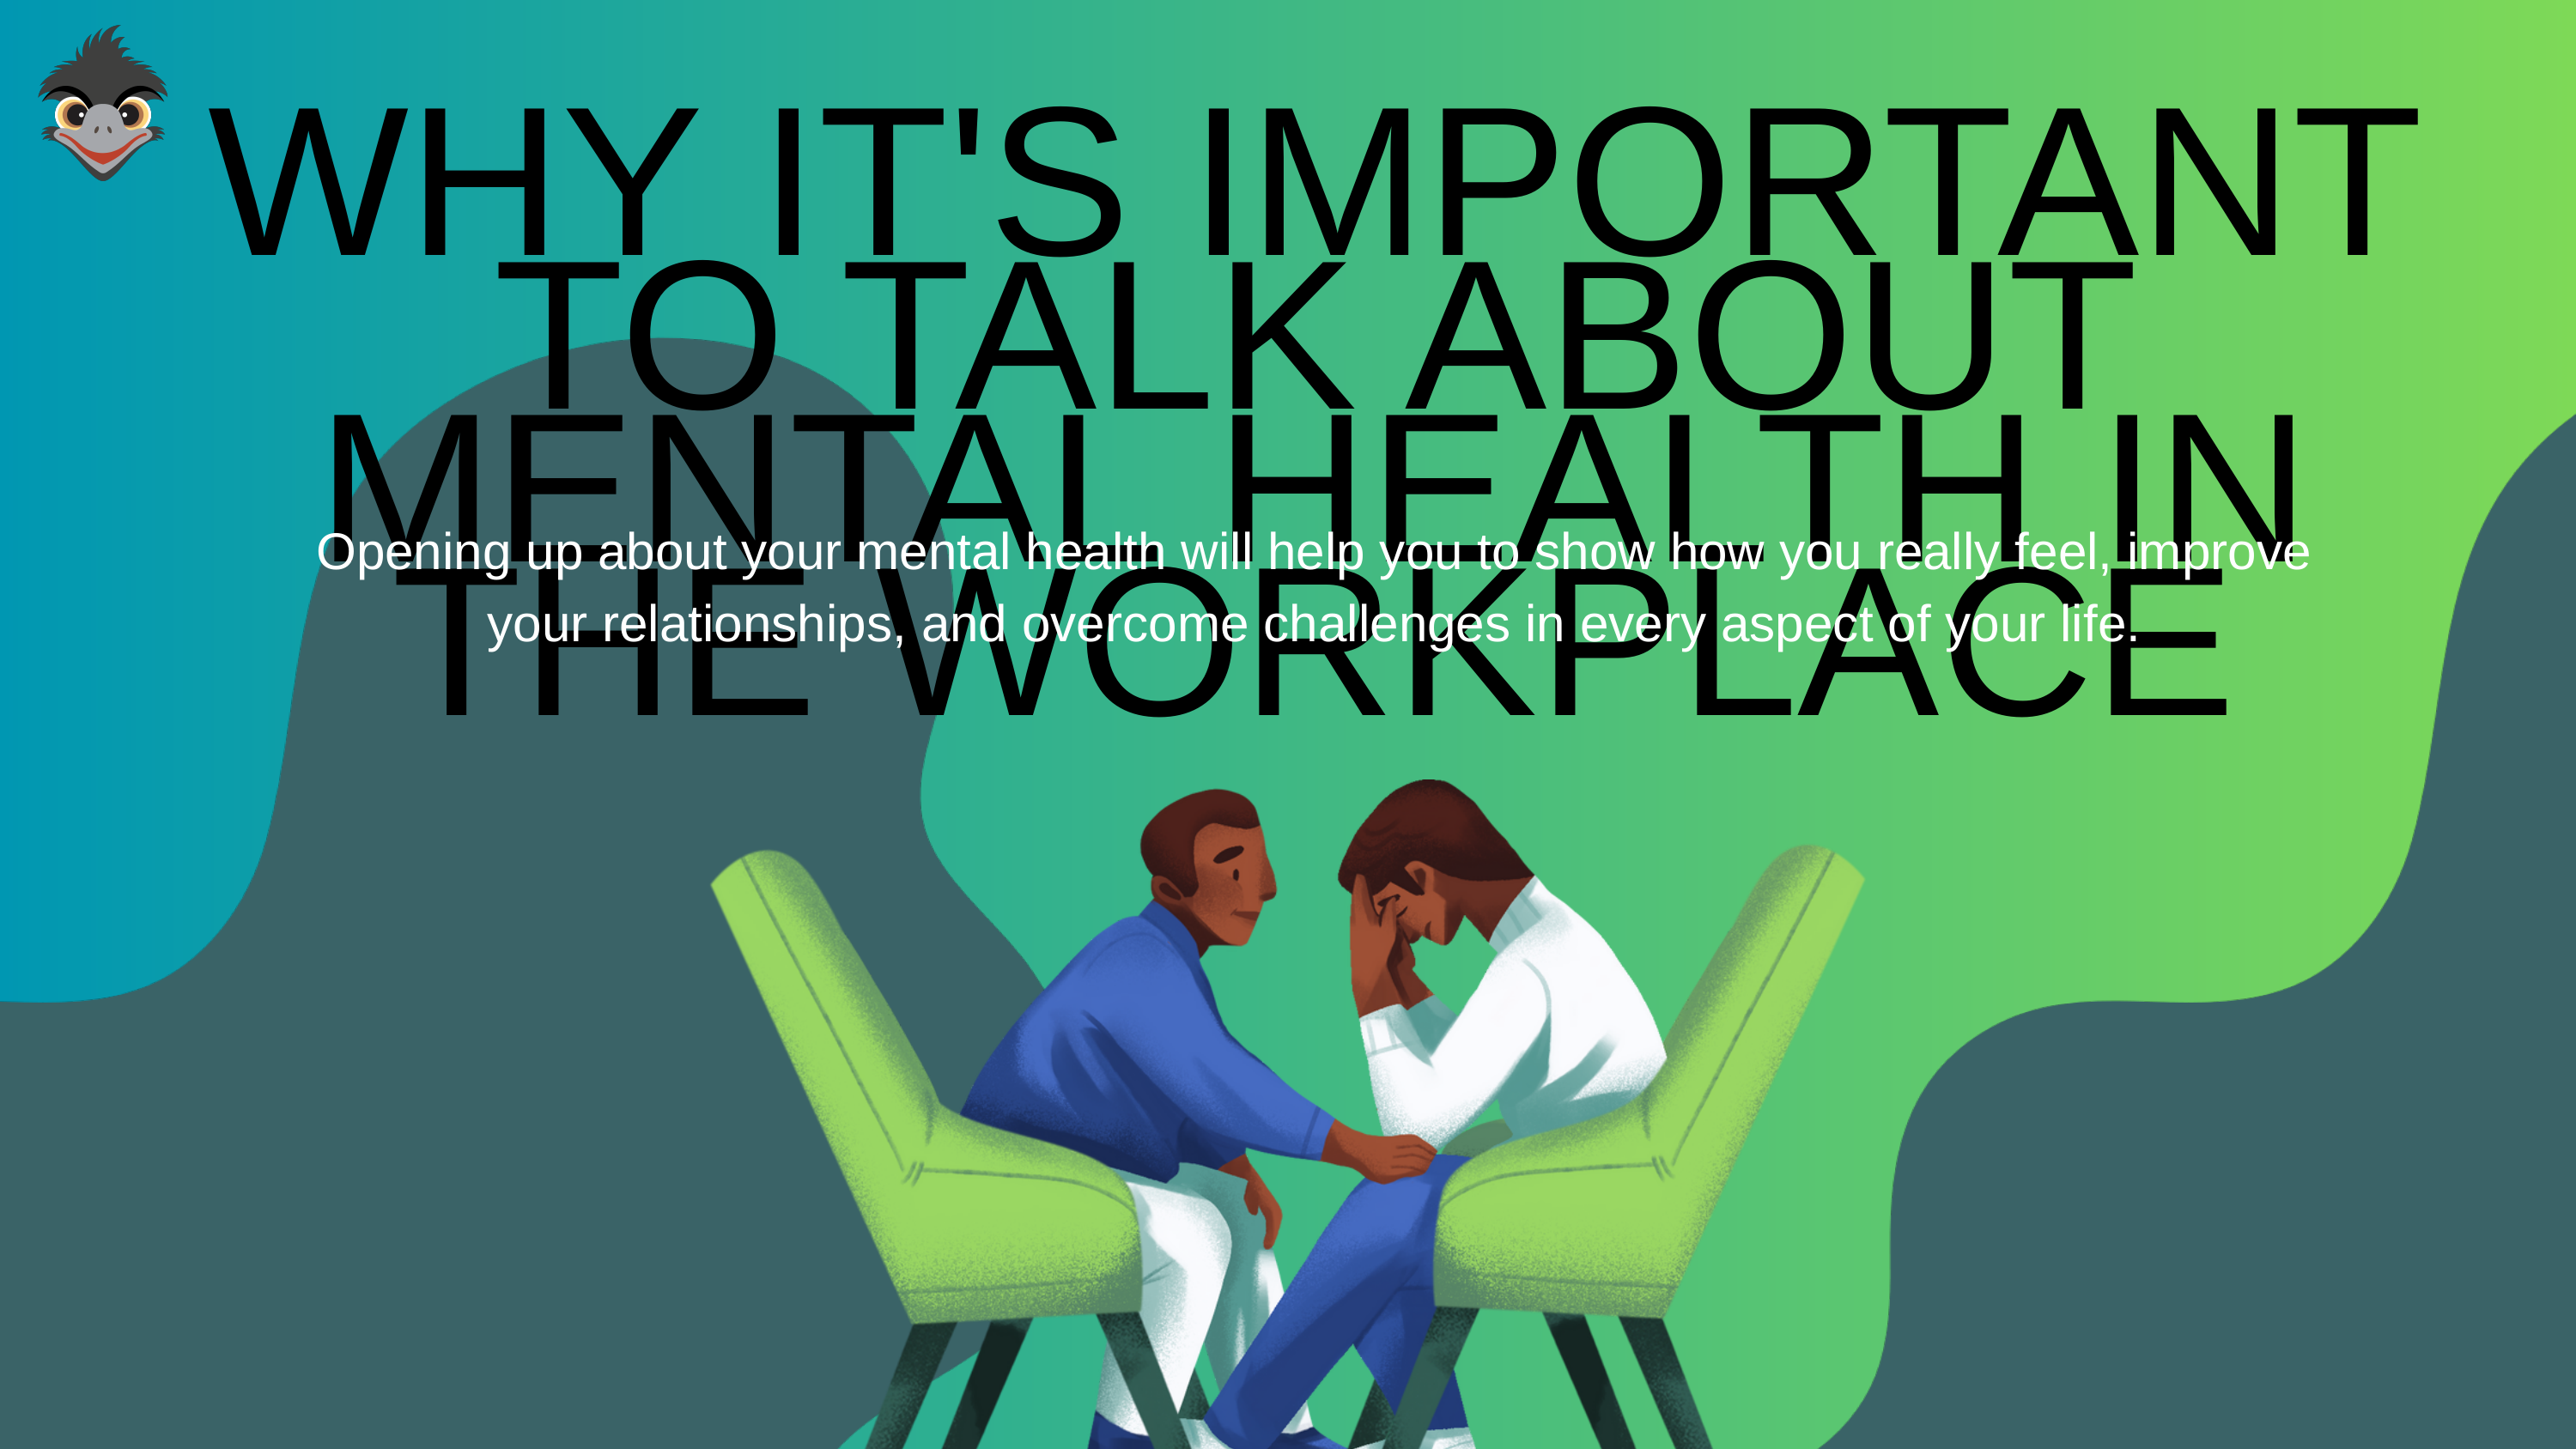

WHY IT'S IMPORTANT TO TALK ABOUT MENTAL HEALTH IN THE WORKPLACE

Opening up about your mental health will help you to show how you really feel, improve your relationships, and overcome challenges in every aspect of your life.